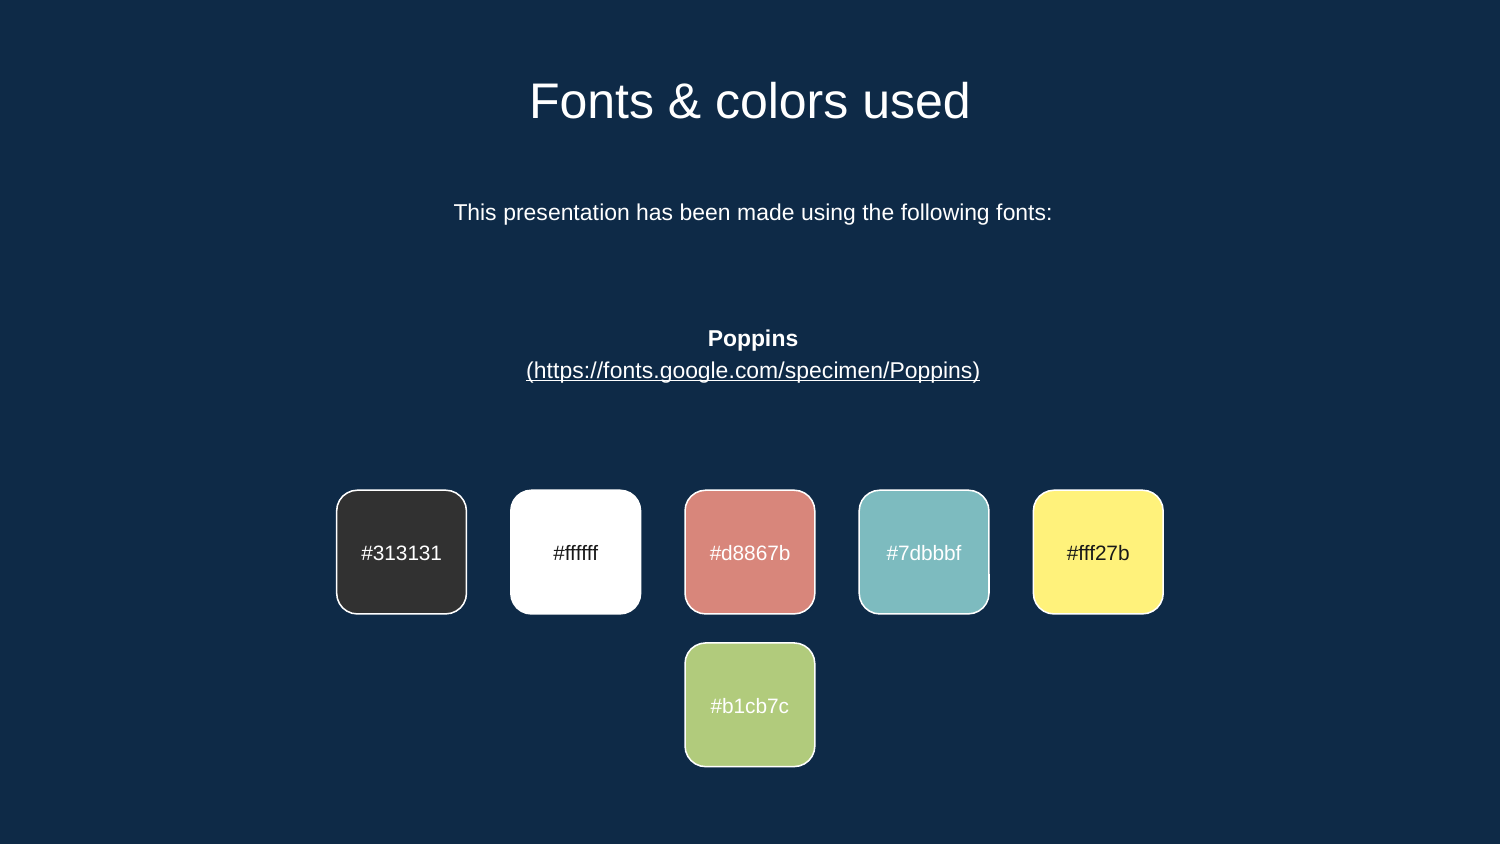

Fonts & colors used
This presentation has been made using the following fonts:

Poppins
(https://fonts.google.com/specimen/Poppins)

#313131
#ffffff
#d8867b
#7dbbbf
#fff27b

#b1cb7c